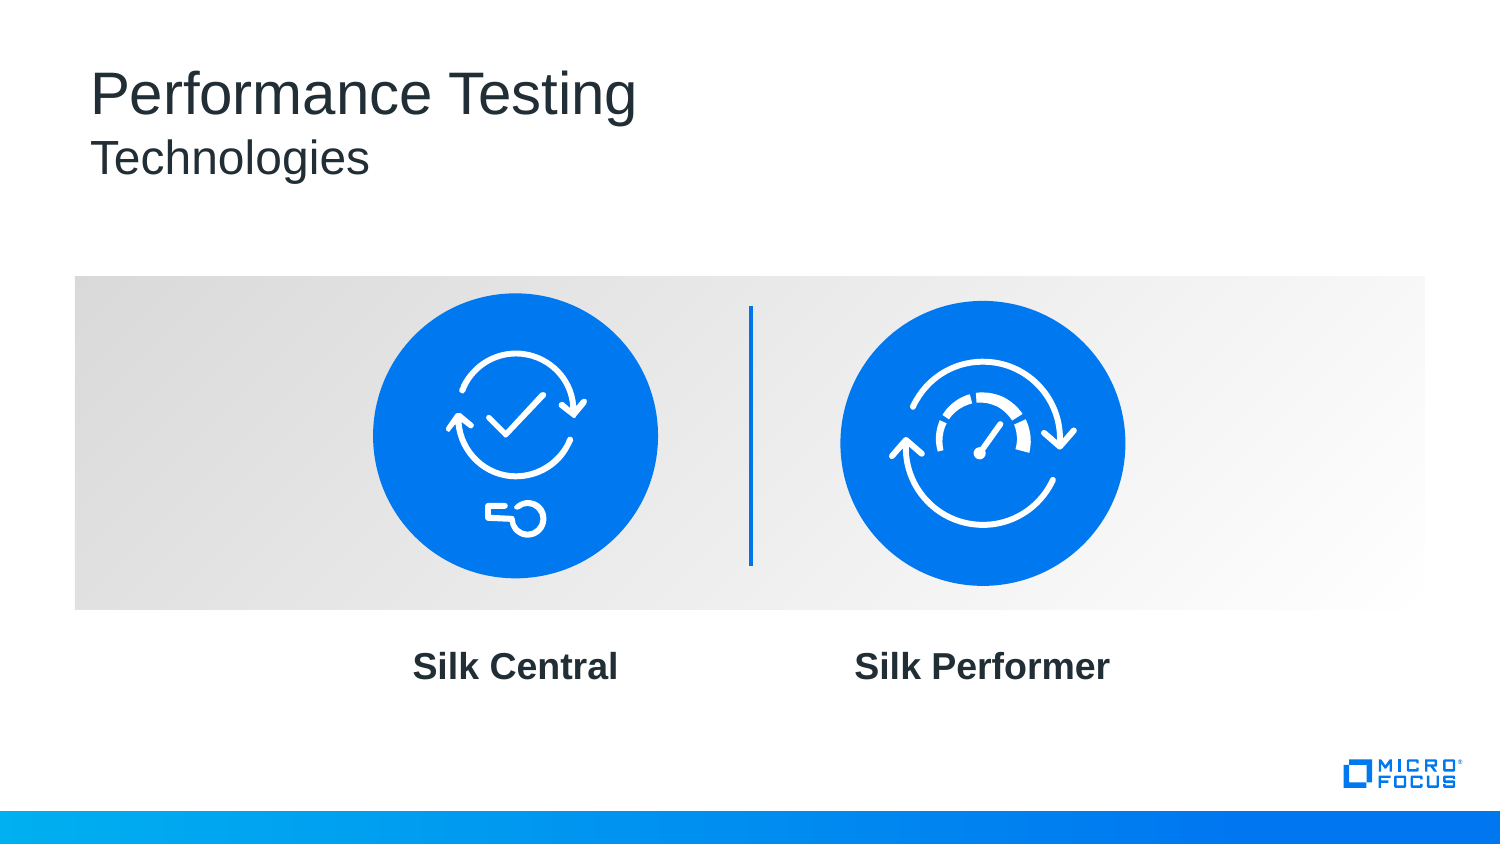

# Performance Testing Technologies

Silk Central
Silk Performer